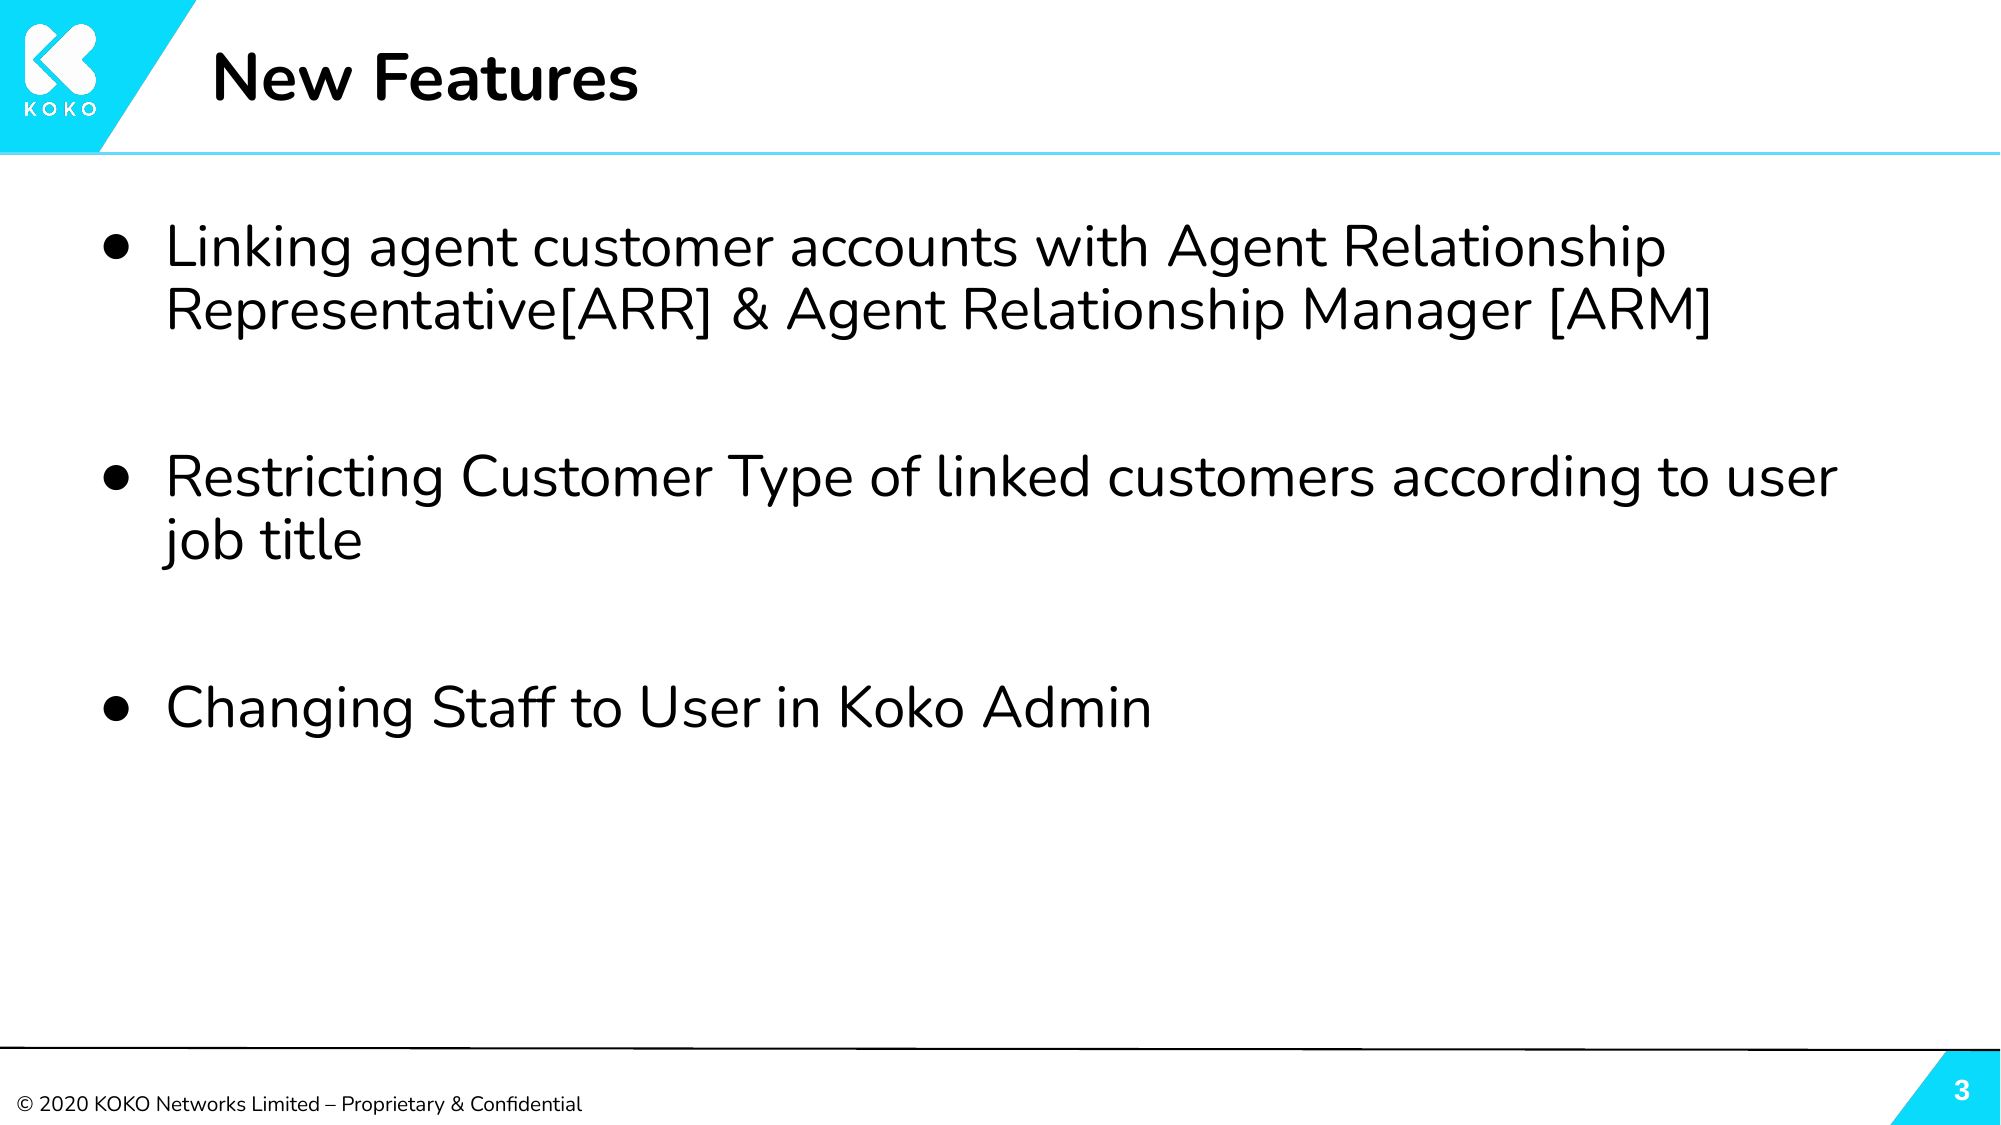

# New Features
Linking agent customer accounts with Agent Relationship Representative[ARR] & Agent Relationship Manager [ARM]

Restricting Customer Type of linked customers according to user job title

Changing Staff to User in Koko Admin

3